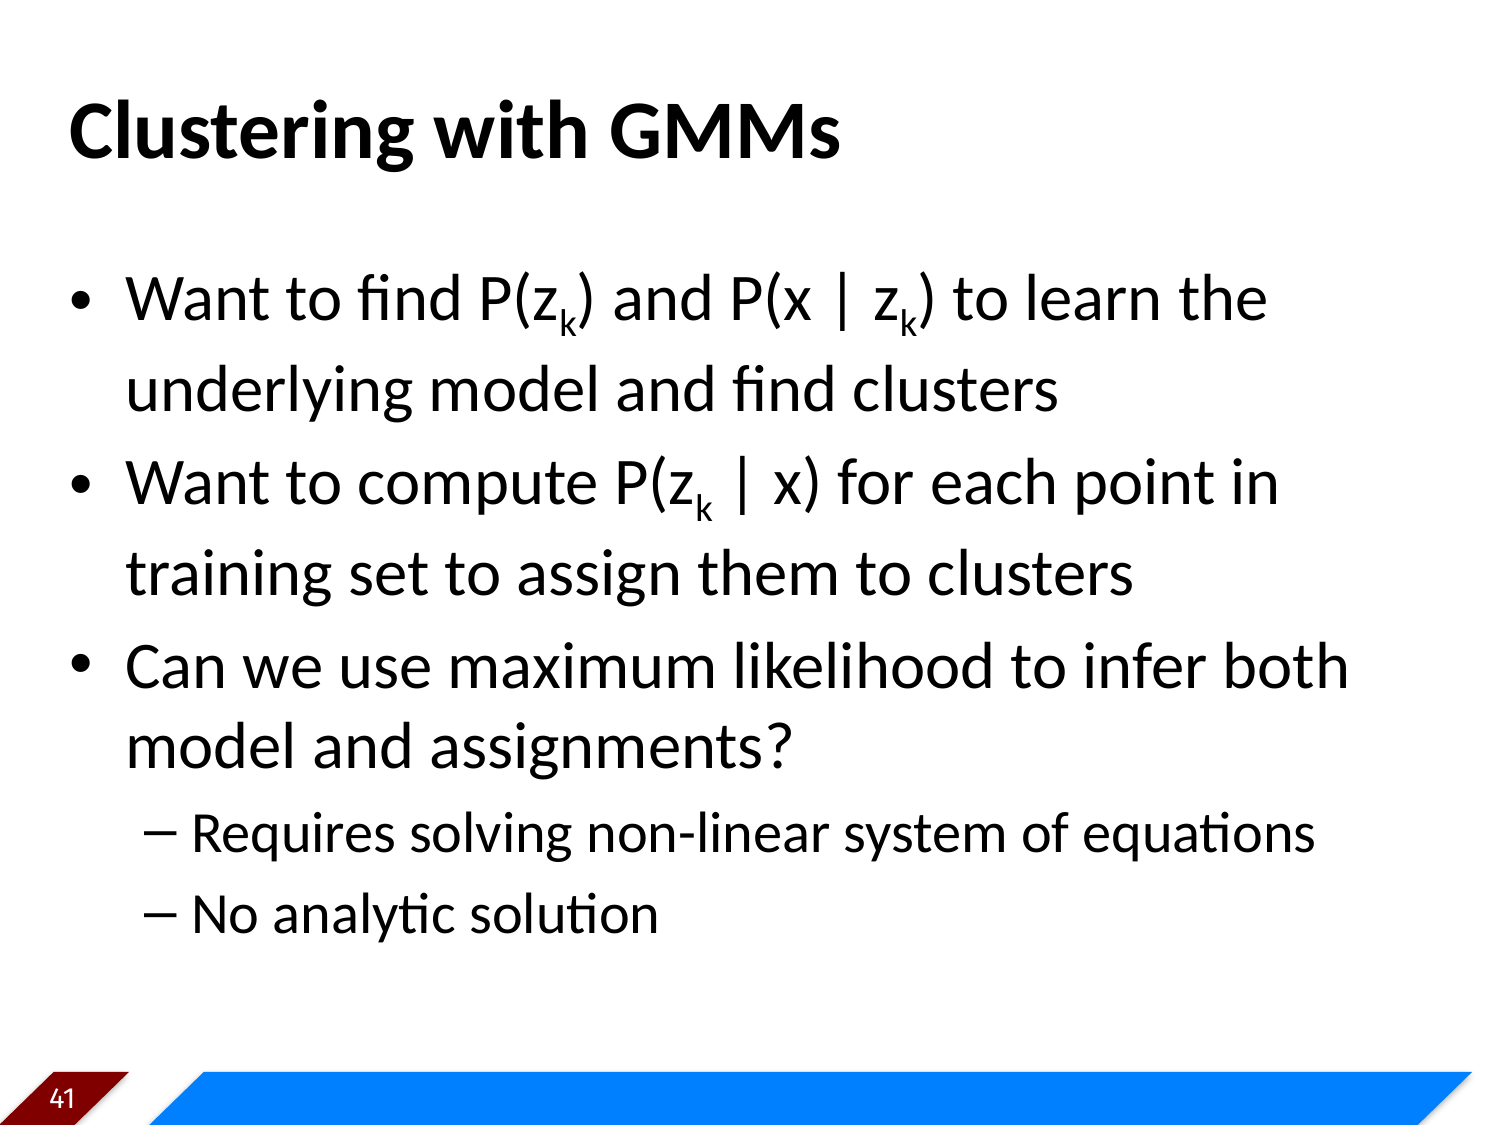

# Clustering with GMMs
Want to find P(zk) and P(x | zk) to learn the underlying model and find clusters
Want to compute P(zk | x) for each point in training set to assign them to clusters
Can we use maximum likelihood to infer both model and assignments?
Requires solving non-linear system of equations
No analytic solution